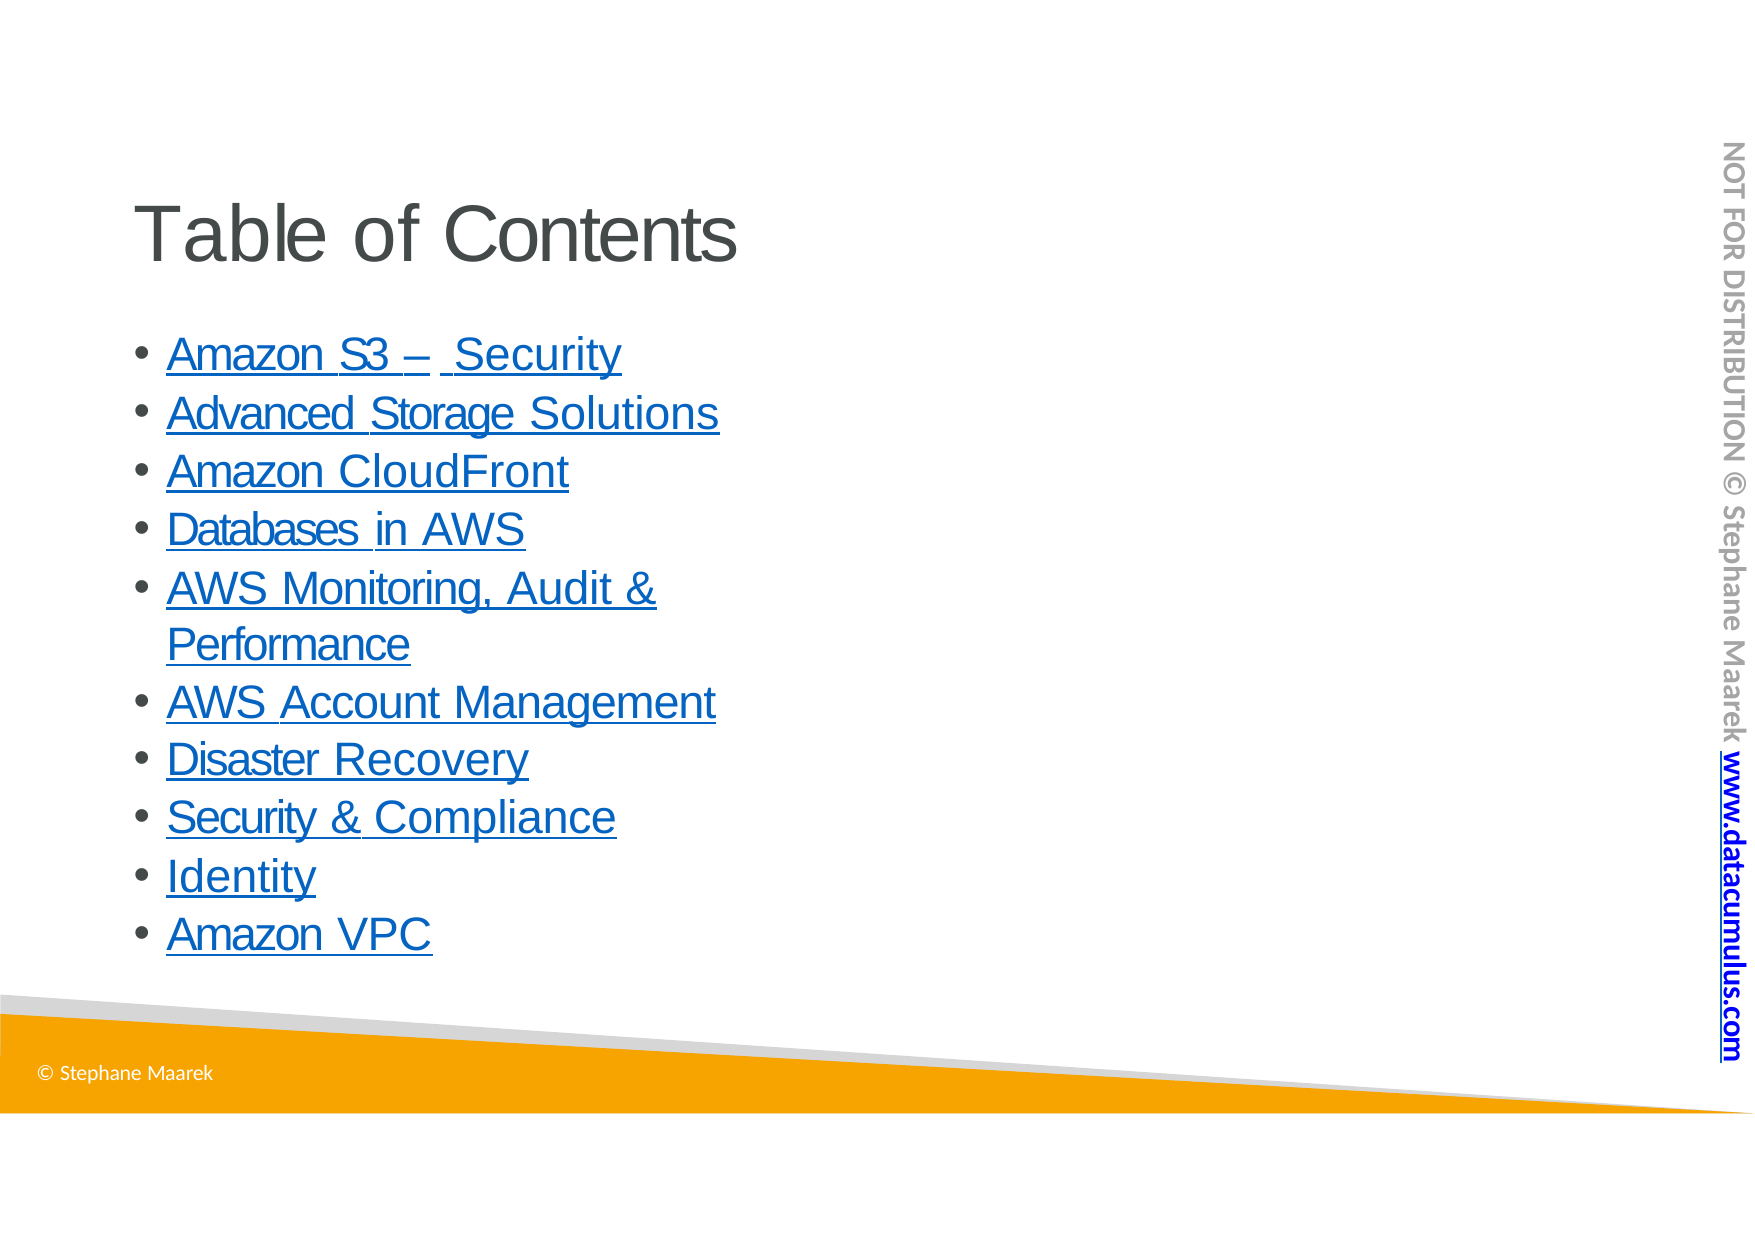

NOT FOR DISTRIBUTION © Stephane Maarek www.datacumulus.com
# Table of Contents
Amazon S3 – Security
Advanced Storage Solutions
Amazon CloudFront
Databases in AWS
AWS Monitoring, Audit & Performance
AWS Account Management
Disaster Recovery
Security & Compliance
Identity
Amazon VPC
© Stephane Maarek